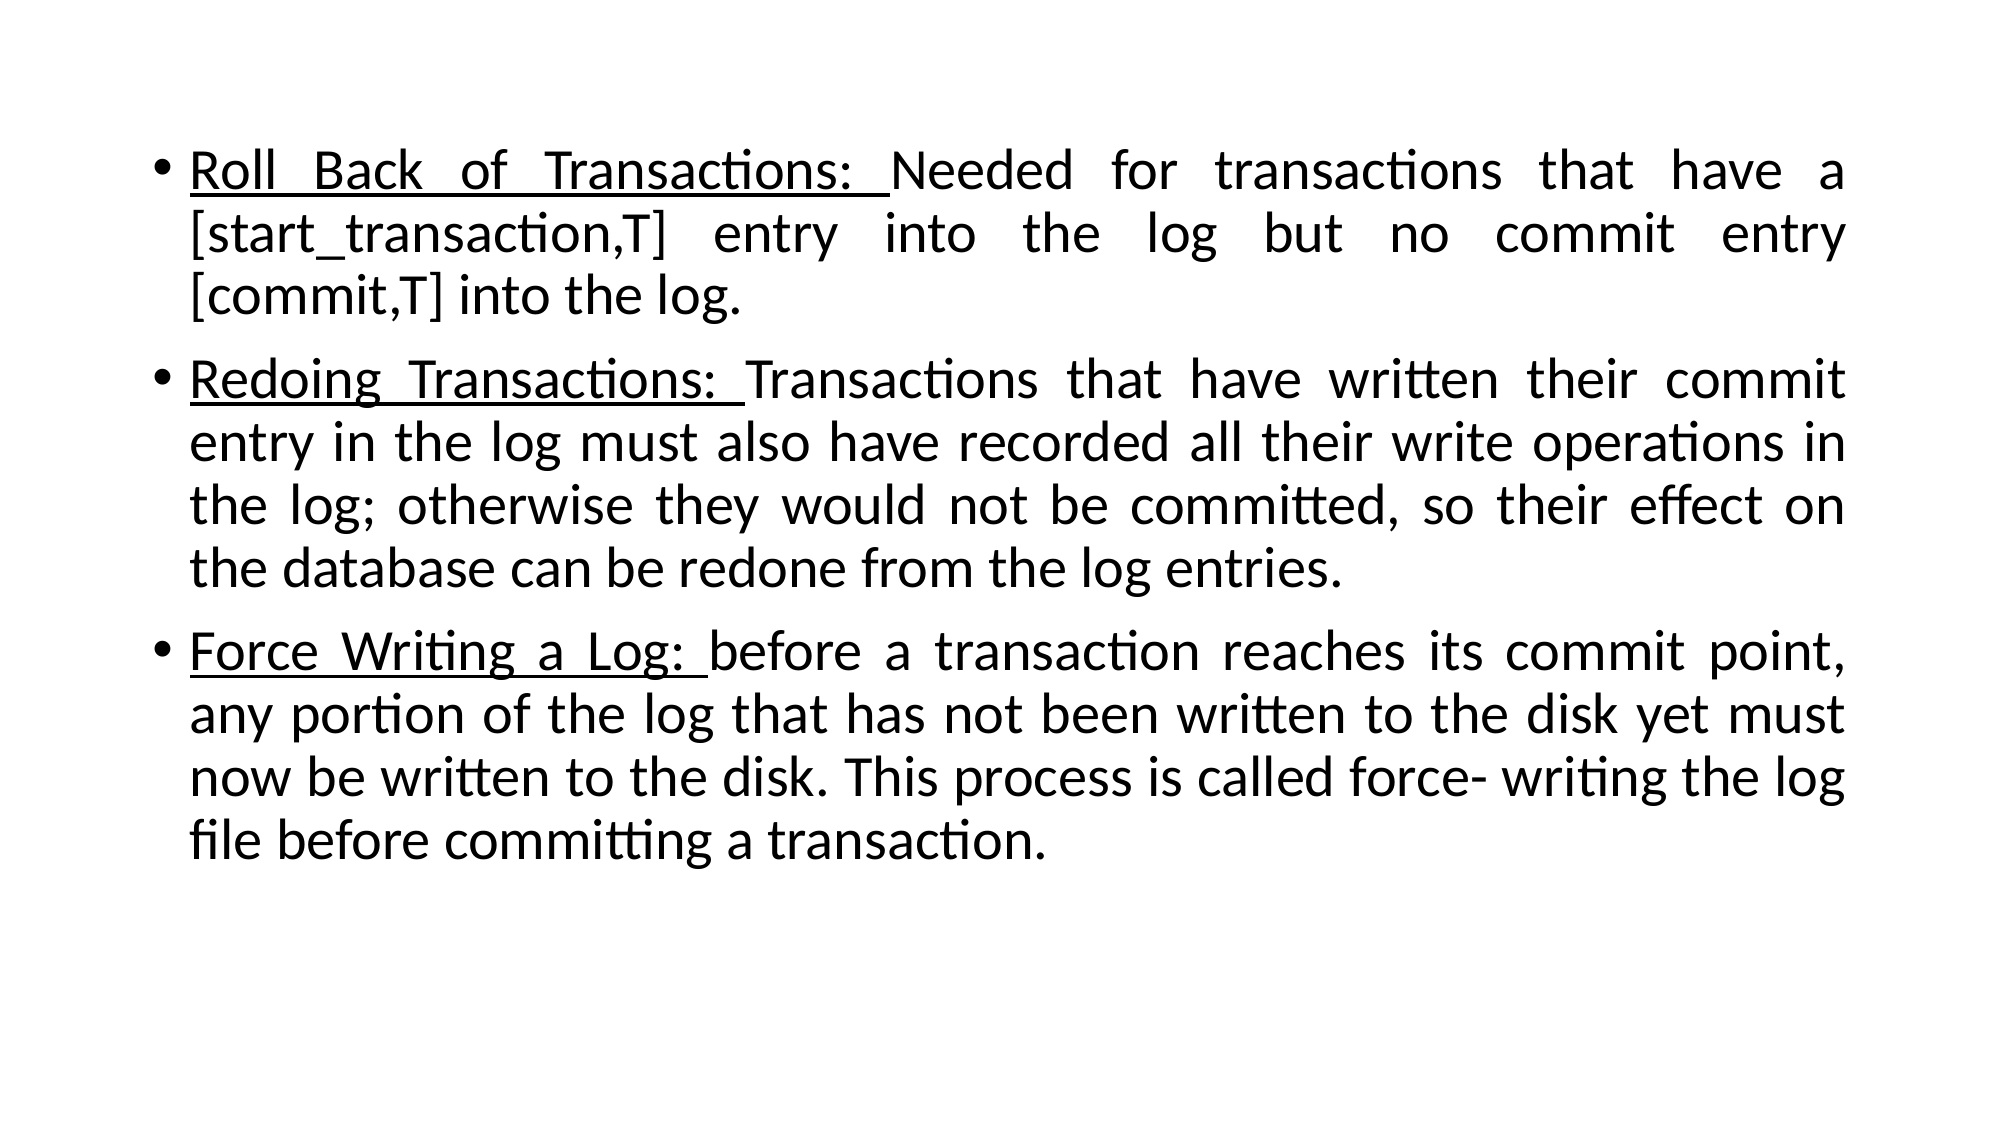

Roll Back of Transactions: Needed for transactions that have a [start_transaction,T] entry into the log but no commit entry [commit,T] into the log.
Redoing Transactions: Transactions that have written their commit entry in the log must also have recorded all their write operations in the log; otherwise they would not be committed, so their effect on the database can be redone from the log entries.
Force Writing a Log: before a transaction reaches its commit point, any portion of the log that has not been written to the disk yet must now be written to the disk. This process is called force- writing the log file before committing a transaction.